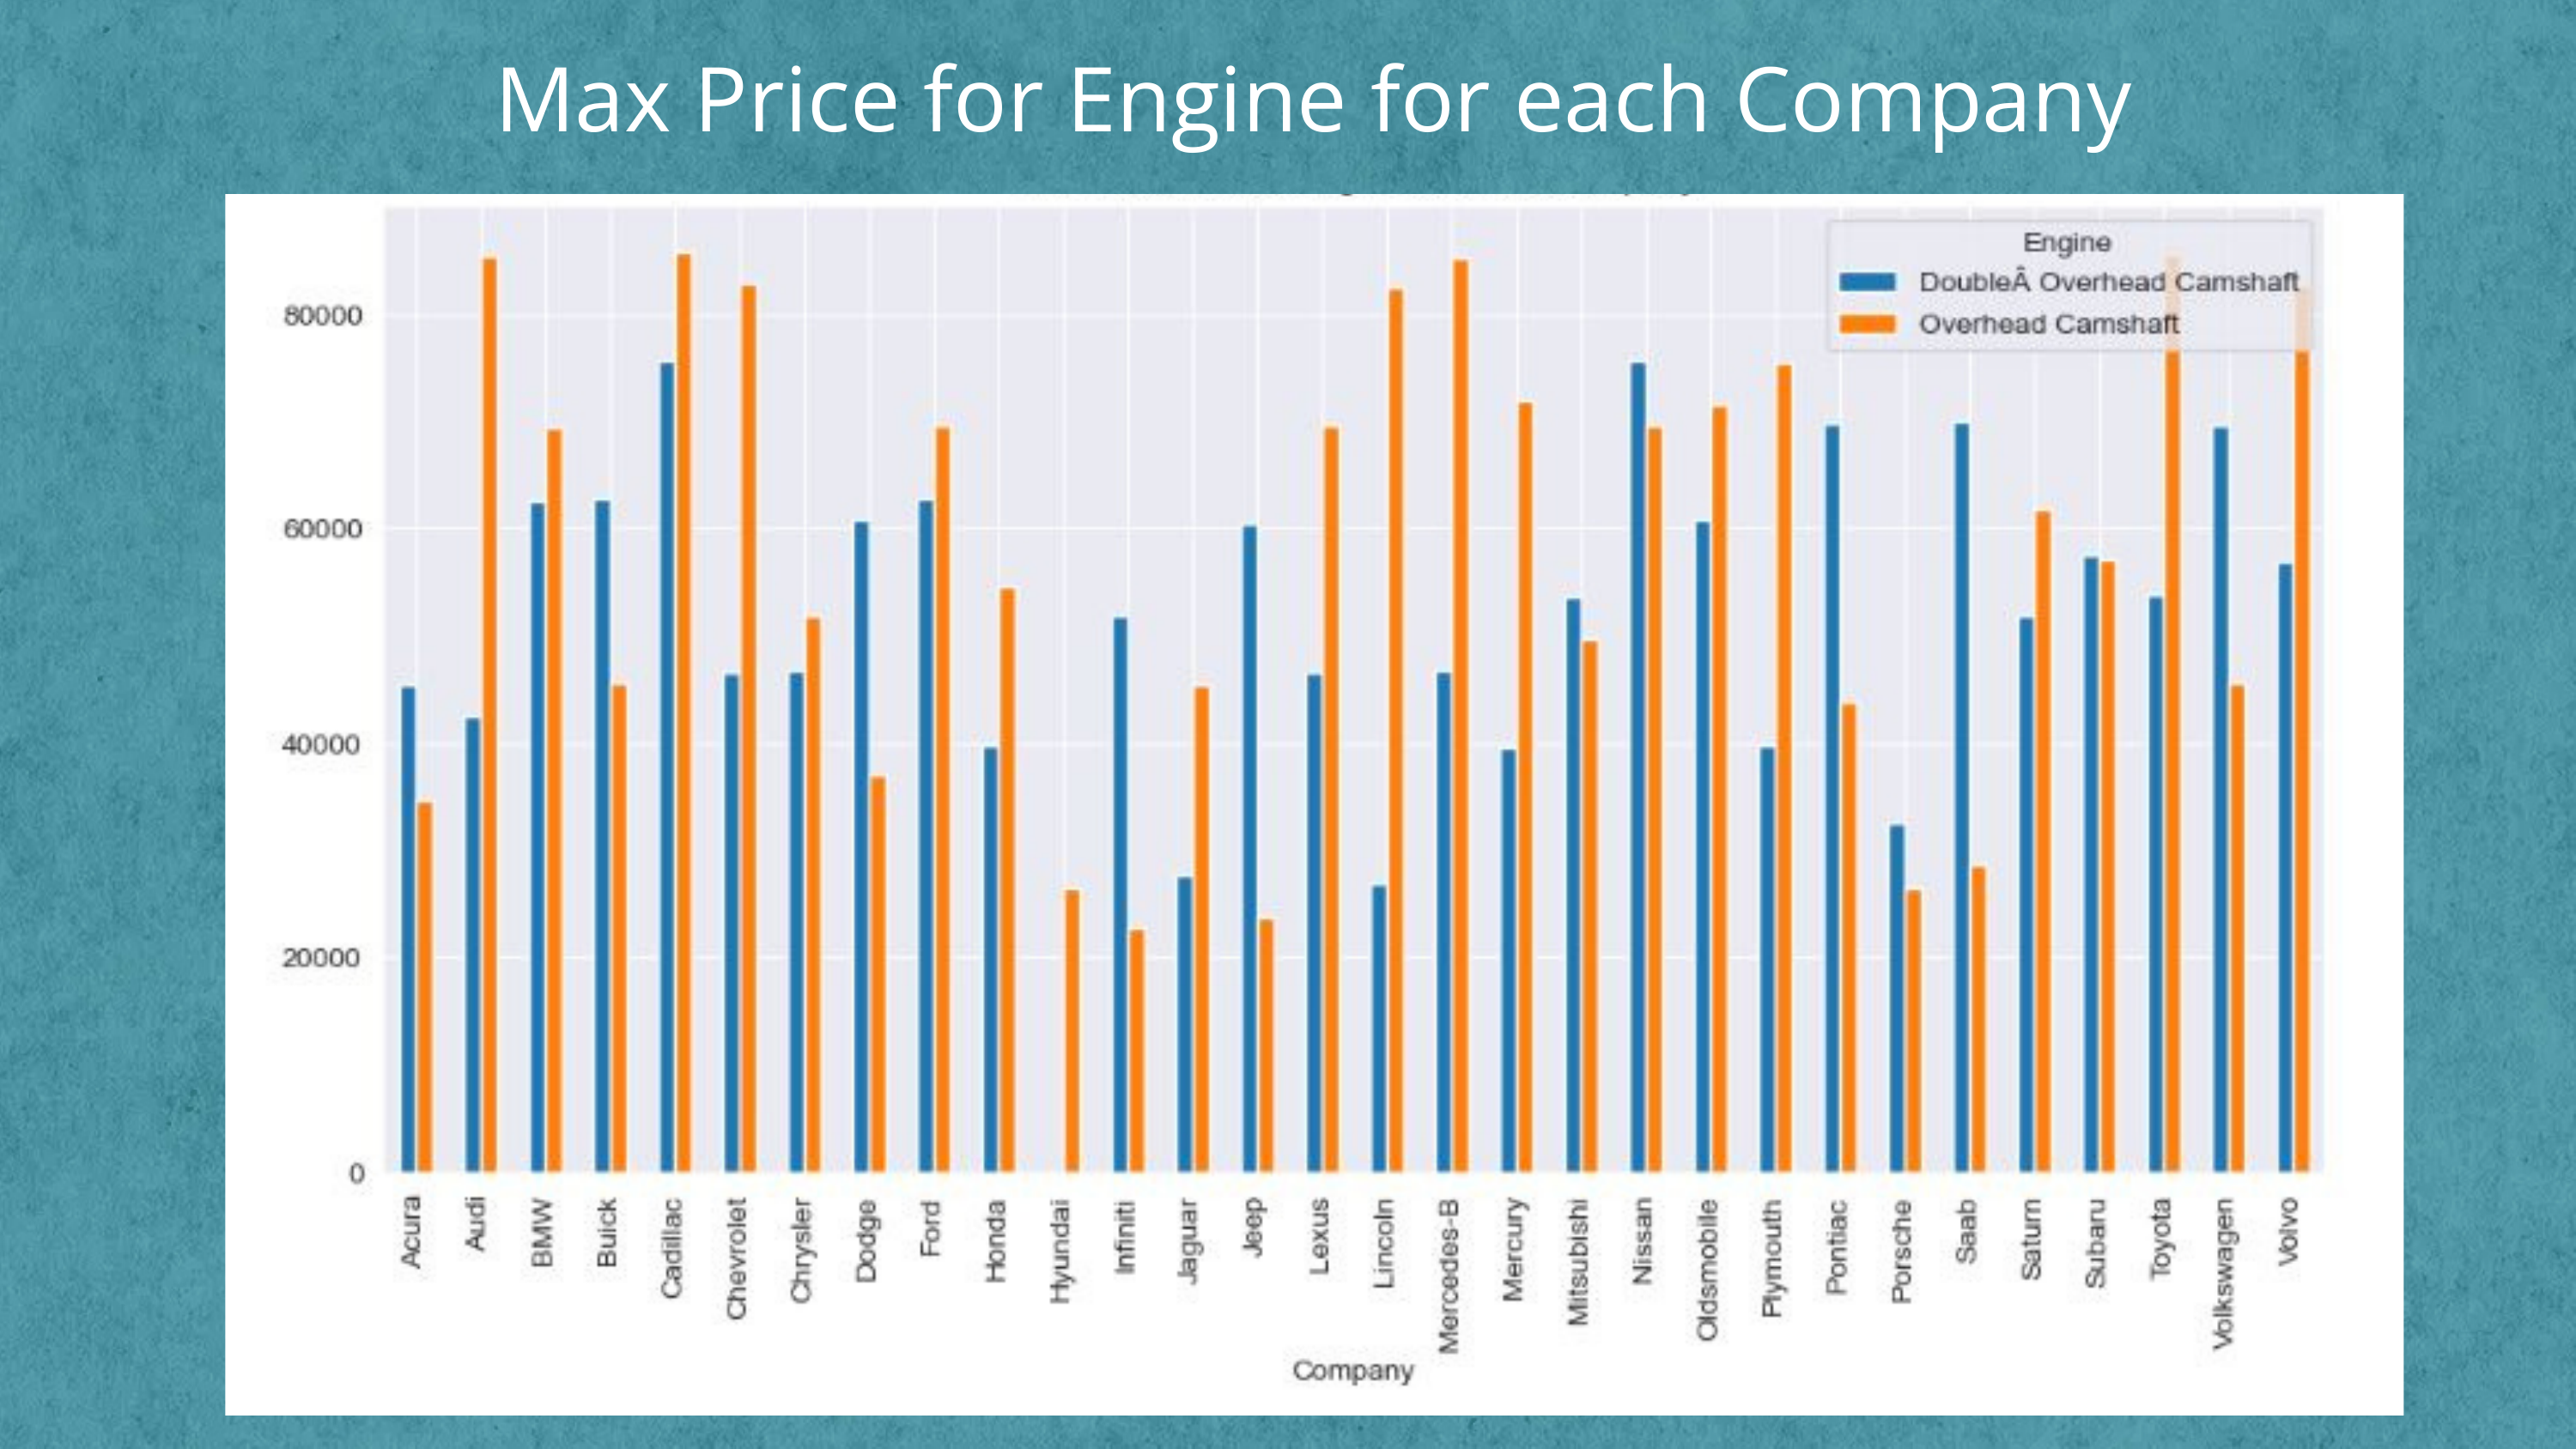

Max Price for Engine for each Company